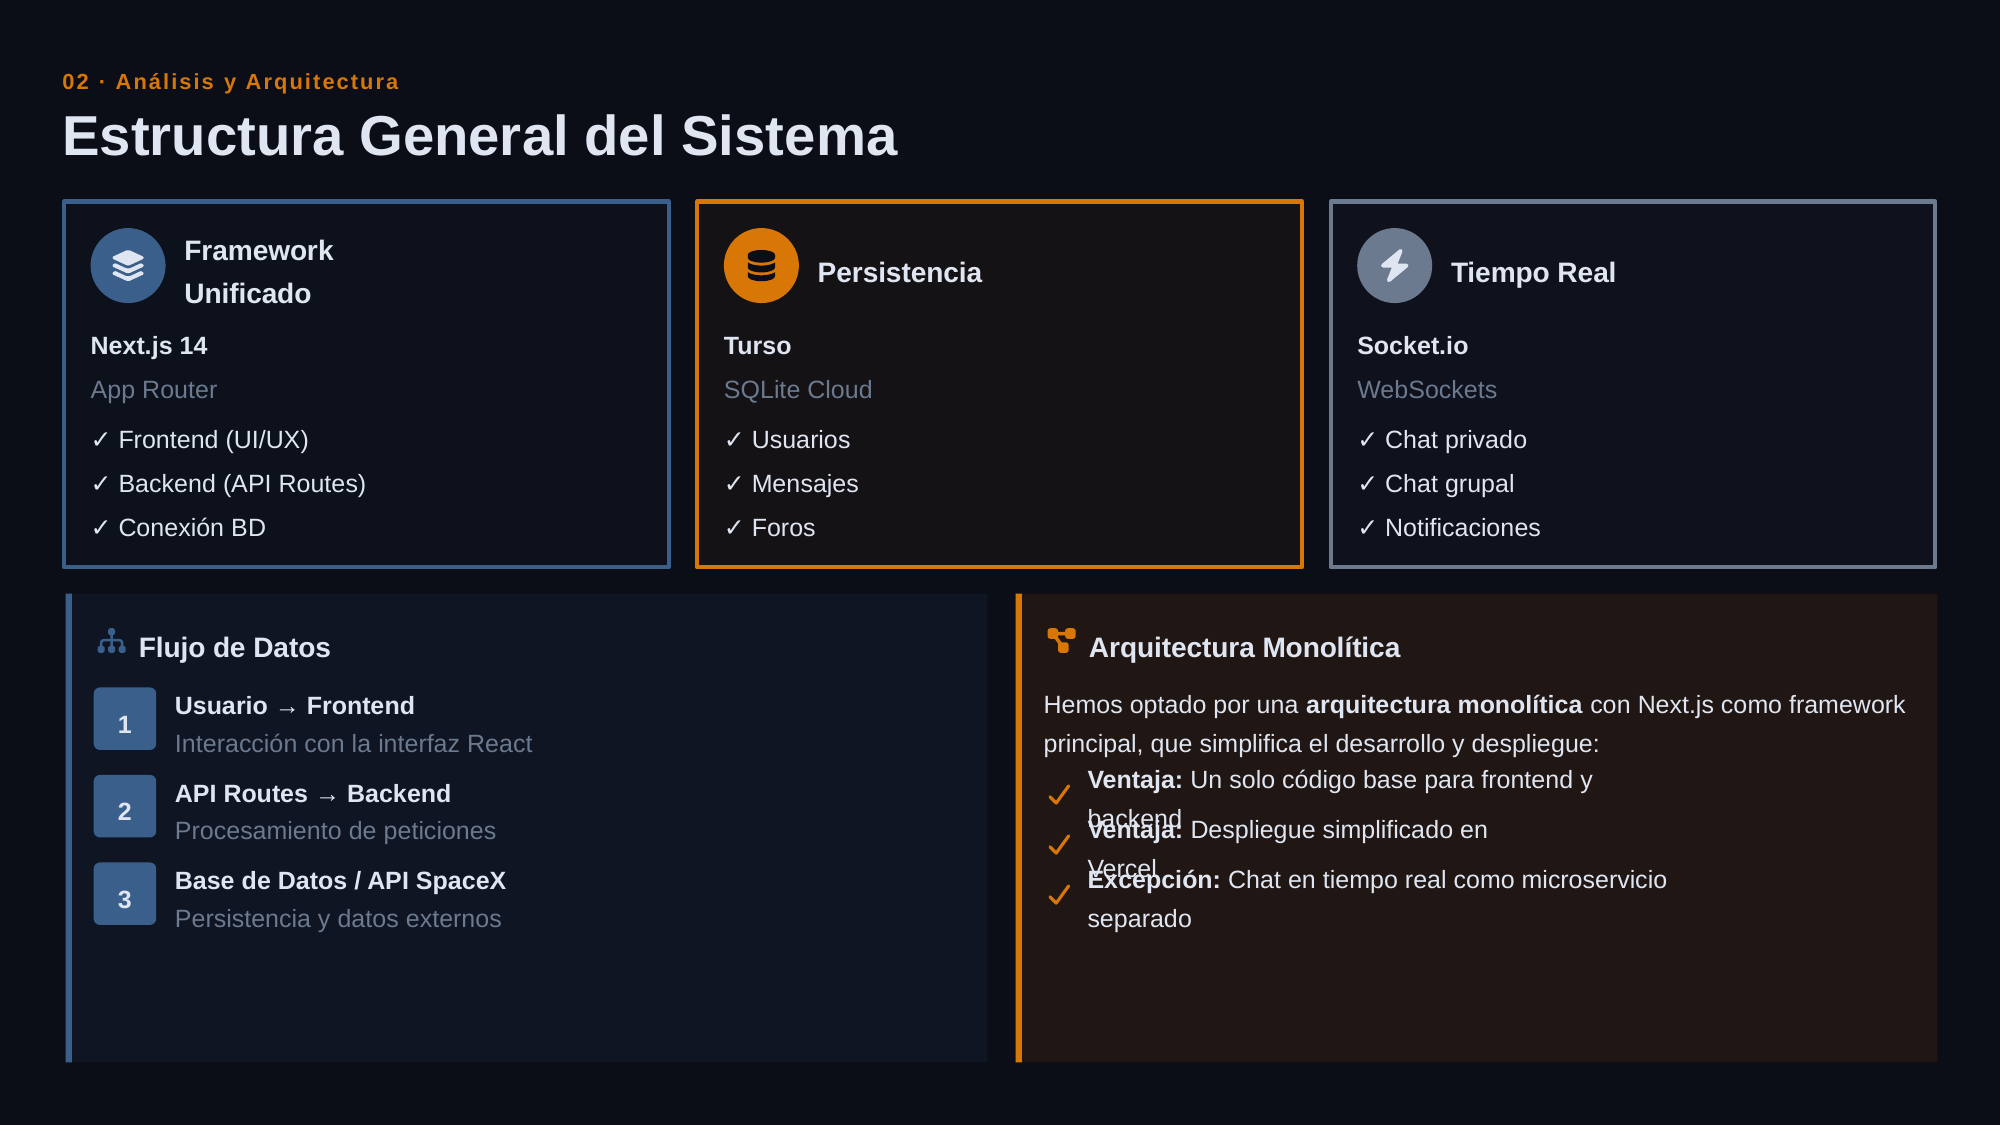

02 · Análisis y Arquitectura
Estructura General del Sistema

Framework Unificado
Persistencia
Tiempo Real

Next.js 14
Turso
Socket.io
App Router
SQLite Cloud
WebSockets
✓ Frontend (UI/UX)
✓ Usuarios
✓ Chat privado
✓ Backend (API Routes)
✓ Mensajes
✓ Chat grupal
✓ Conexión BD
✓ Foros
✓ Notificaciones

Flujo de Datos
Arquitectura Monolítica

Usuario → Frontend
Hemos optado por una arquitectura monolítica con Next.js como framework principal, que simplifica el desarrollo y despliegue:
1

Interacción con la interfaz React
API Routes → Backend
2

Ventaja: Un solo código base para frontend y backend

Procesamiento de peticiones
Ventaja: Despliegue simplificado en Vercel

Base de Datos / API SpaceX
3

Excepción: Chat en tiempo real como microservicio separado

Persistencia y datos externos